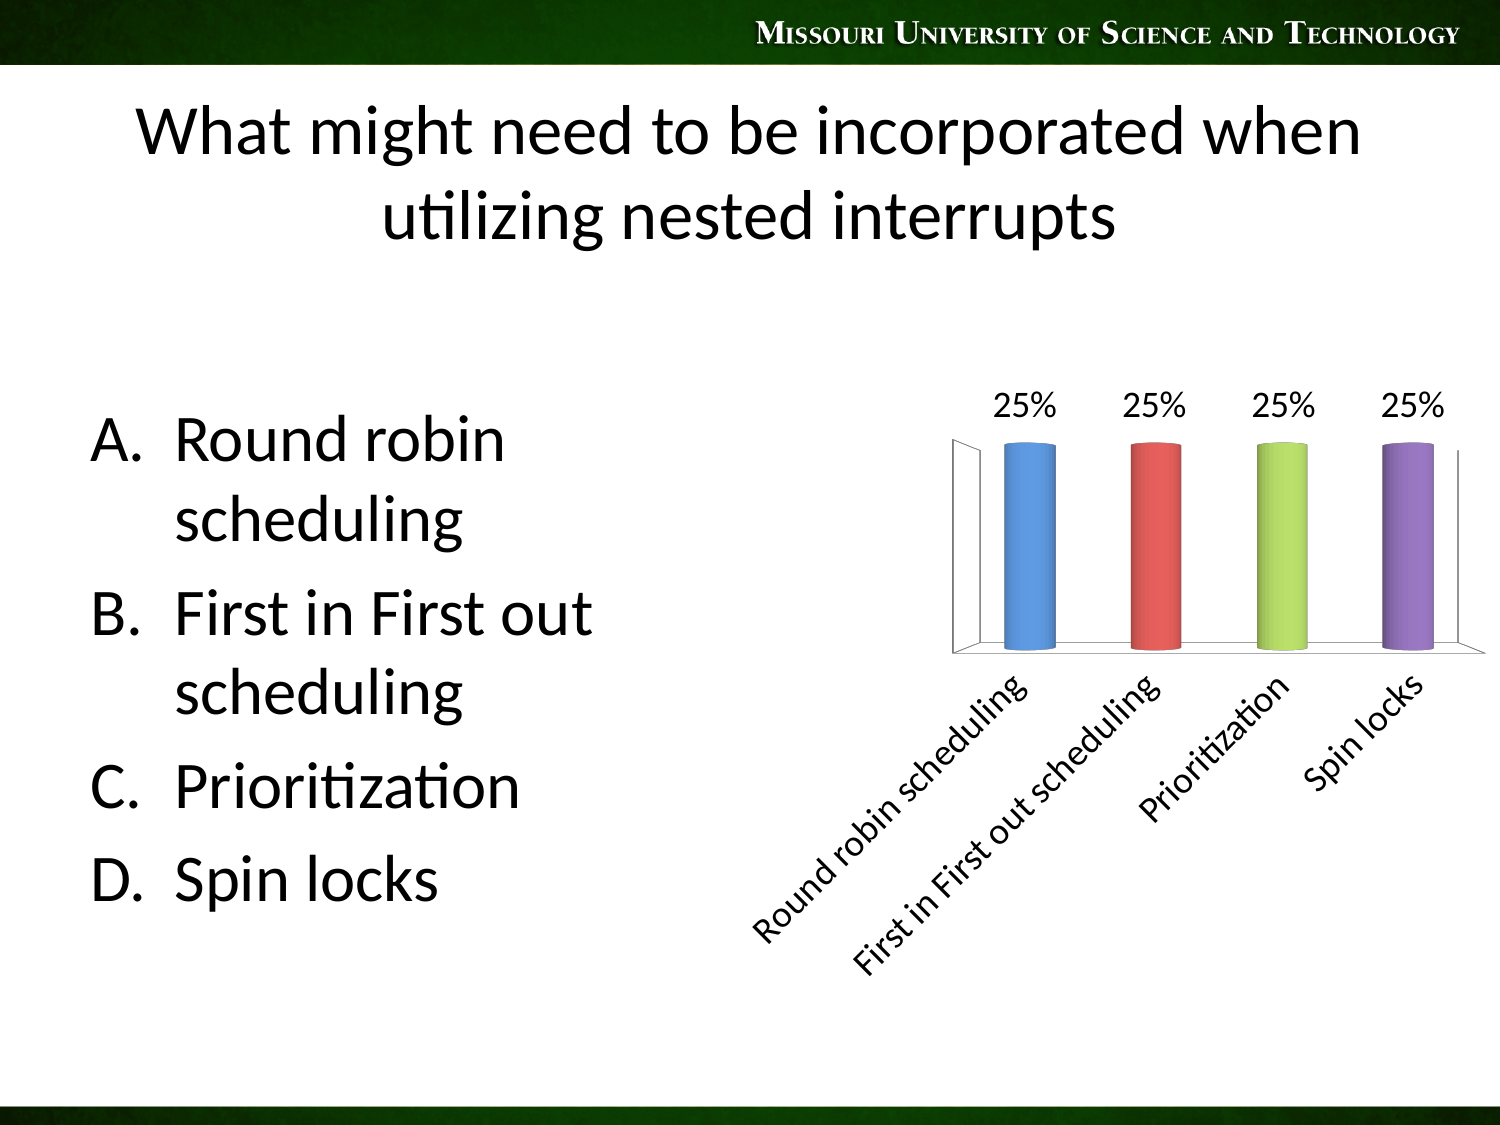

# What might need to be incorporated when utilizing nested interrupts
Round robin scheduling
First in First out scheduling
Prioritization
Spin locks

[unsupported chart]